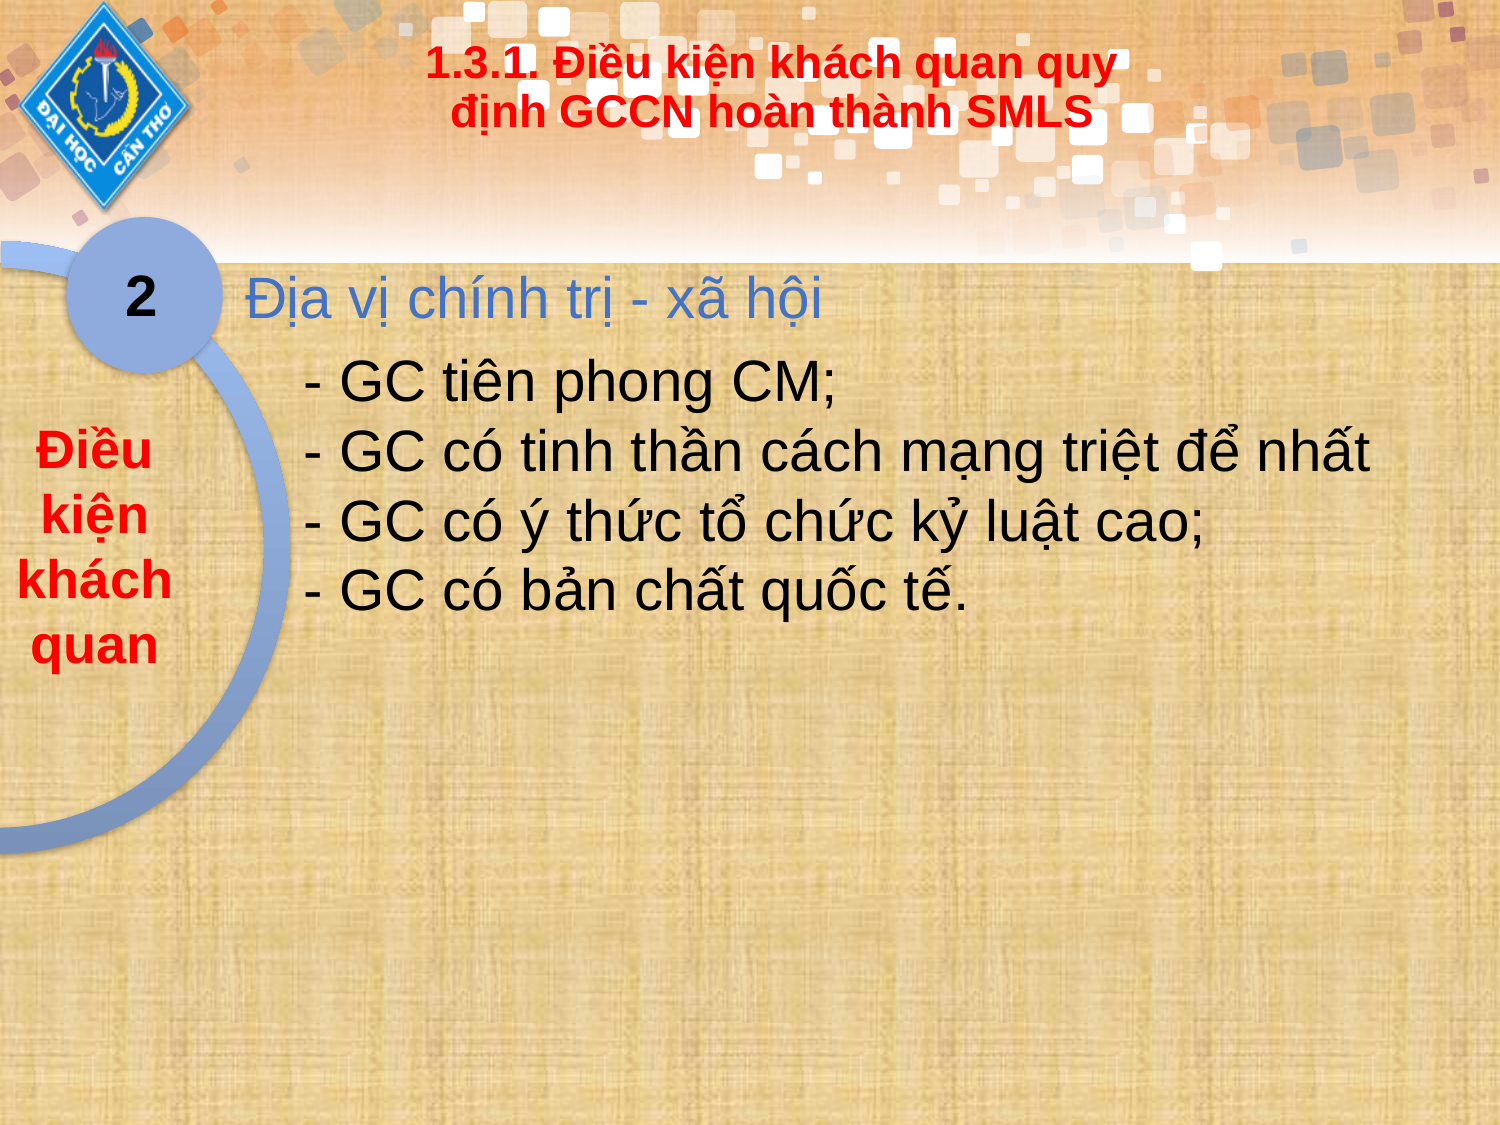

1.3.1. Điều kiện khách quan quy định GCCN hoàn thành SMLS

2

Địa vị chính trị - xã hội
Điều kiện khách quan
- GC tiên phong CM;
- GC có tinh thần cách mạng triệt để nhất
- GC có ý thức tổ chức kỷ luật cao;
- GC có bản chất quốc tế.